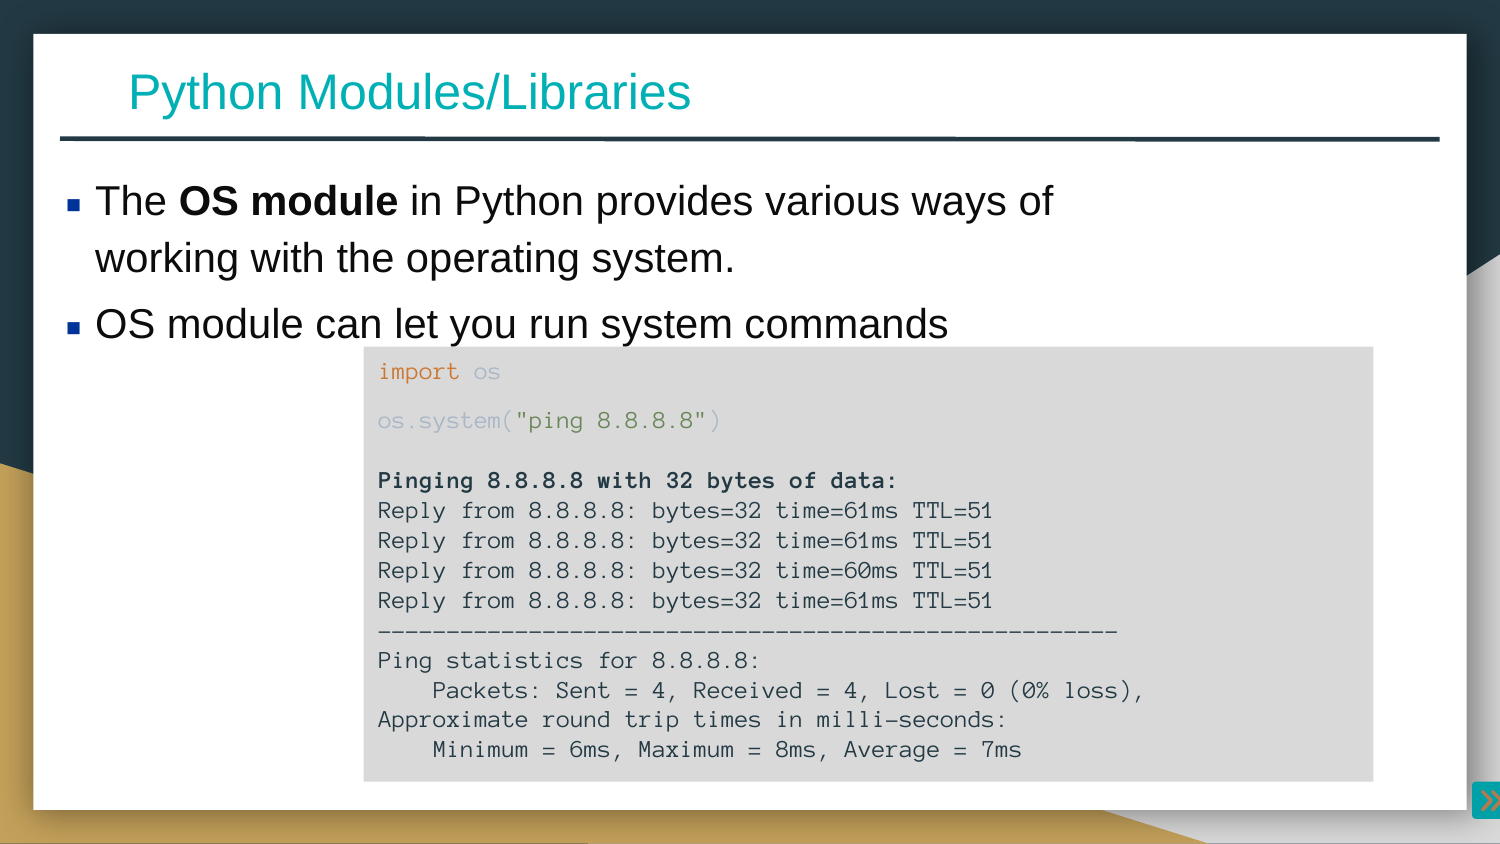

Python Modules/Libraries
The OS module in Python provides various ways of working with the operating system.
OS module can let you run system commands
import os

os.system("ping 8.8.8.8")

Pinging 8.8.8.8 with 32 bytes of data:
Reply from 8.8.8.8: bytes=32 time=61ms TTL=51
Reply from 8.8.8.8: bytes=32 time=61ms TTL=51
Reply from 8.8.8.8: bytes=32 time=60ms TTL=51
Reply from 8.8.8.8: bytes=32 time=61ms TTL=51
------------------------------------------------------
Ping statistics for 8.8.8.8:
    Packets: Sent = 4, Received = 4, Lost = 0 (0% loss),
Approximate round trip times in milli-seconds:
    Minimum = 6ms, Maximum = 8ms, Average = 7ms